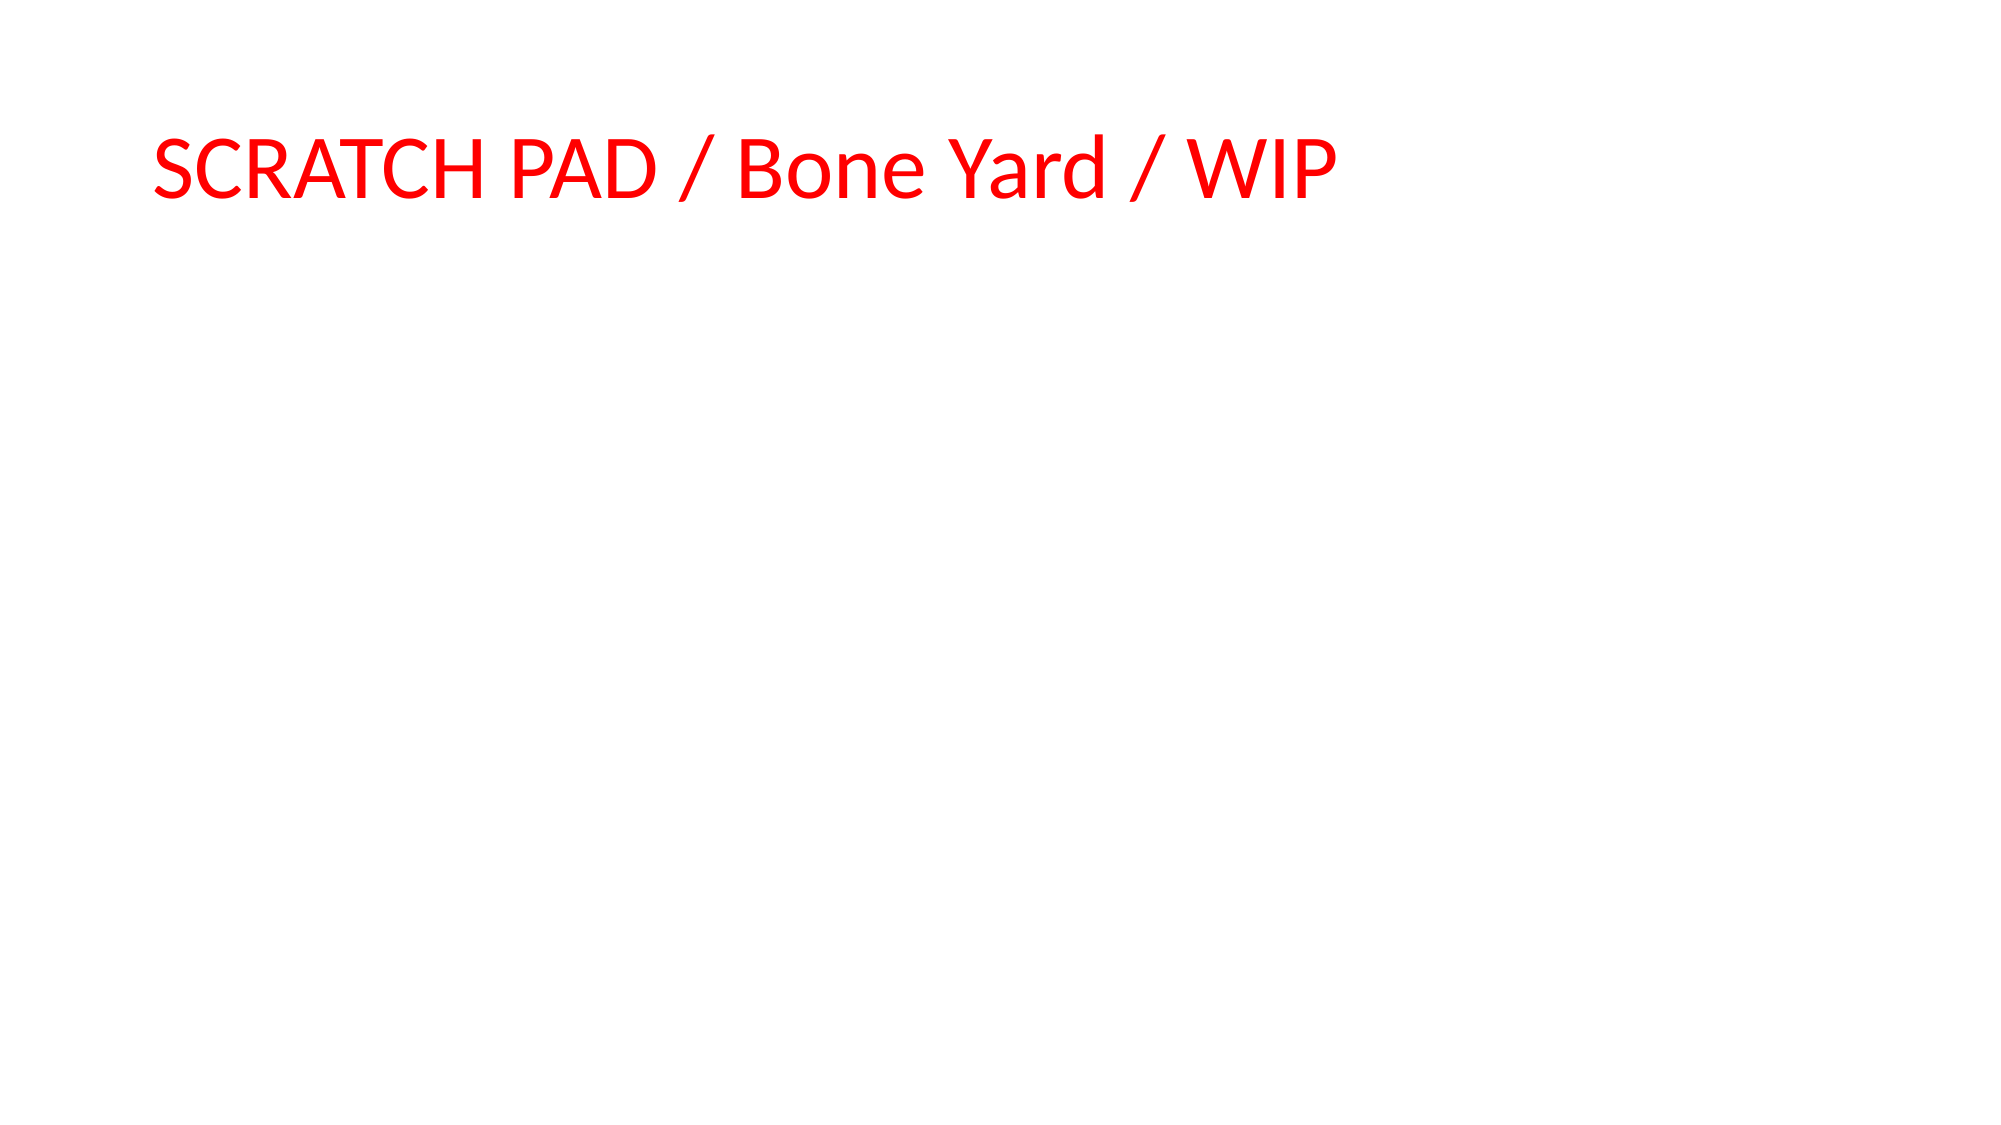

# SCRATCH PAD / Bone Yard / WIP